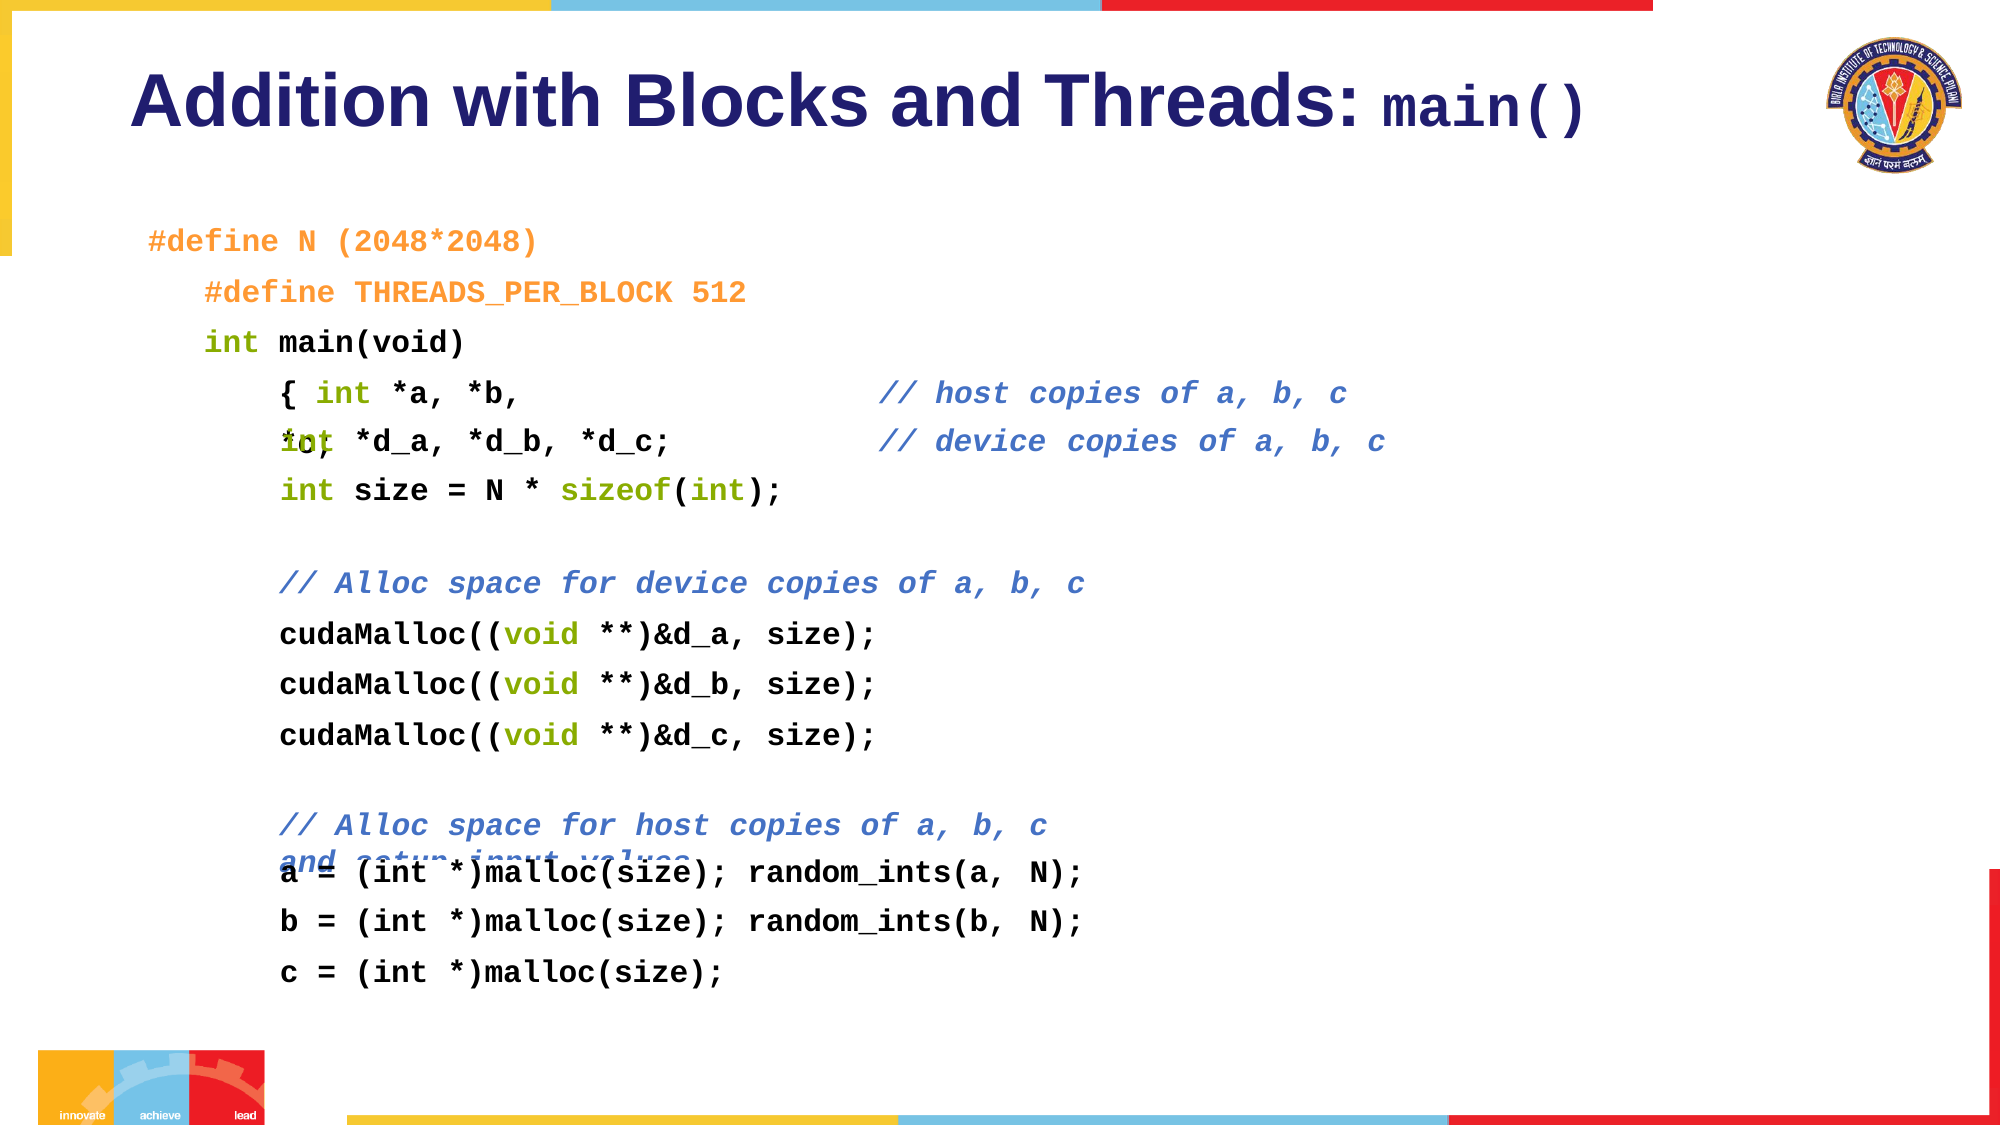

# Addition with Blocks and Threads: main()
#define N (2048*2048)
#define THREADS_PER_BLOCK 512
int main(void) { int *a, *b, *c;
// host copies of a, b, c
| int | \*d\_a, \*d\_b, \*d\_c; | // device | copies | of | a, | b, | c |
| --- | --- | --- | --- | --- | --- | --- | --- |
| int | size = N \* sizeof(int); |  |  |  |  |  |  |
// Alloc space for device copies of a, b, c cudaMalloc((void **)&d_a, size); cudaMalloc((void **)&d_b, size); cudaMalloc((void **)&d_c, size);

// Alloc space for host copies of a, b, c and setup input values
| a = | (int | \*)malloc(size); random\_ints(a, | N); |
| --- | --- | --- | --- |
| b = | (int | \*)malloc(size); random\_ints(b, | N); |
| c = | (int | \*)malloc(size); |  |